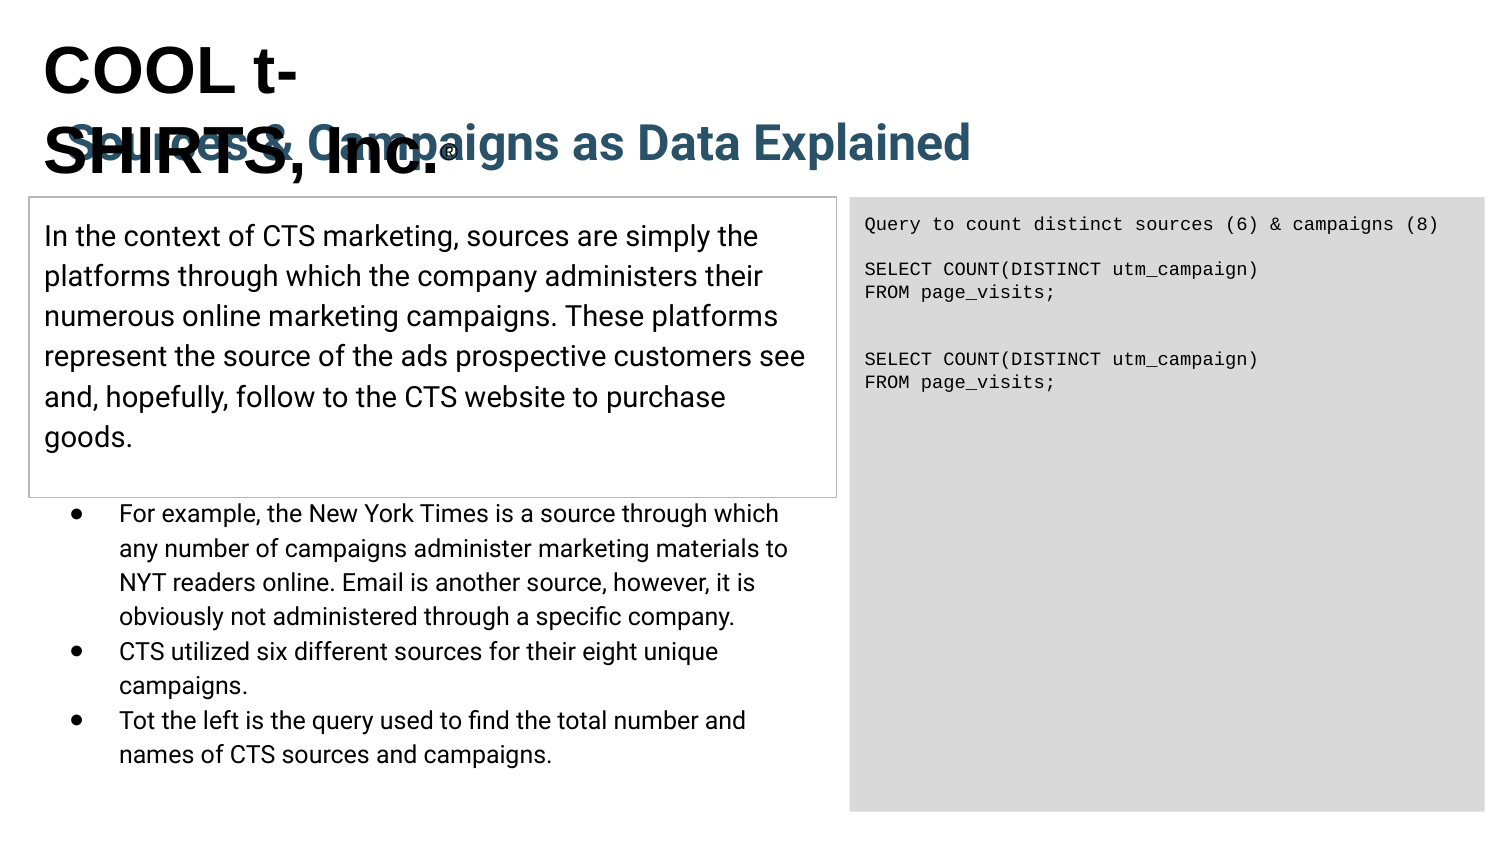

COOL t-SHIRTS, Inc.®
Sources & Campaigns as Data Explained
In the context of CTS marketing, sources are simply the platforms through which the company administers their numerous online marketing campaigns. These platforms represent the source of the ads prospective customers see and, hopefully, follow to the CTS website to purchase goods.

For example, the New York Times is a source through which any number of campaigns administer marketing materials to NYT readers online. Email is another source, however, it is obviously not administered through a specific company.
CTS utilized six different sources for their eight unique campaigns.
Tot the left is the query used to find the total number and names of CTS sources and campaigns.

Query to count distinct sources (6) & campaigns (8)

SELECT COUNT(DISTINCT utm_campaign)
FROM page_visits;

SELECT COUNT(DISTINCT utm_campaign)
FROM page_visits;